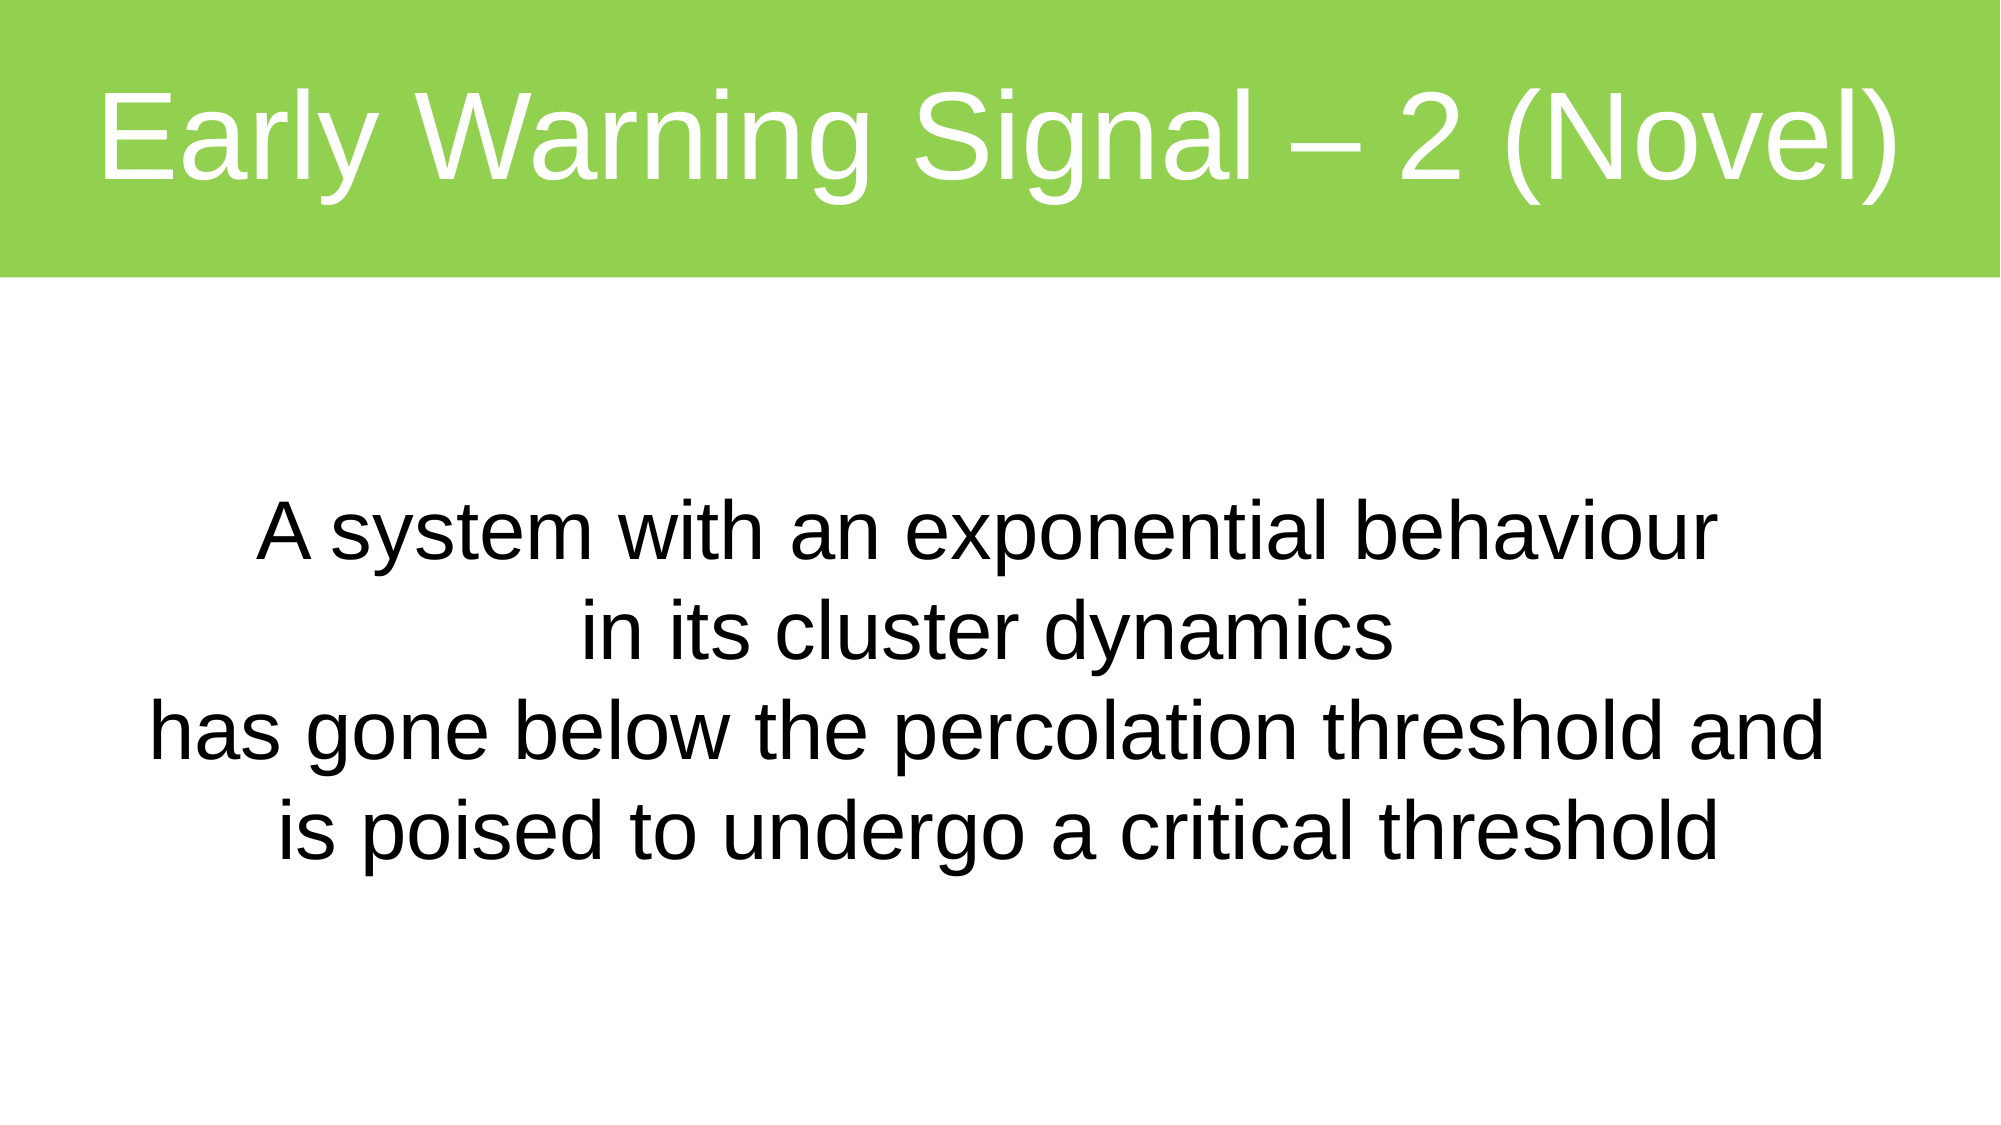

# Early Warning Signal – 2 (Novel)
A system with an exponential behaviour
in its cluster dynamics
has gone below the percolation threshold and
is poised to undergo a critical threshold